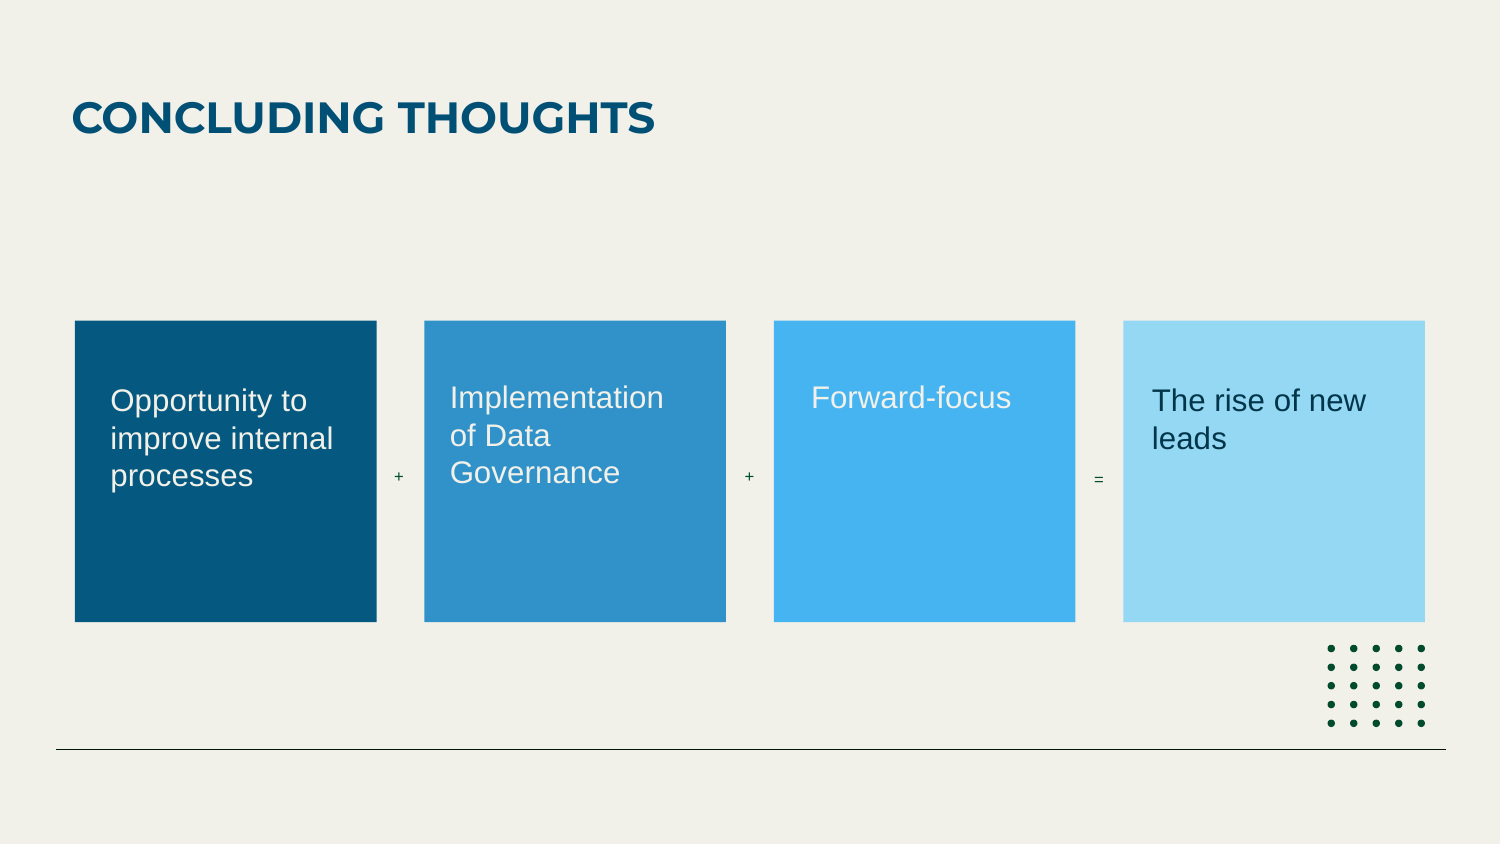

# CONCLUDING THOUGHTS

Implementation of Data Governance
Forward-focus
Opportunity to improve internal processes
The rise of new leads
+
+
=